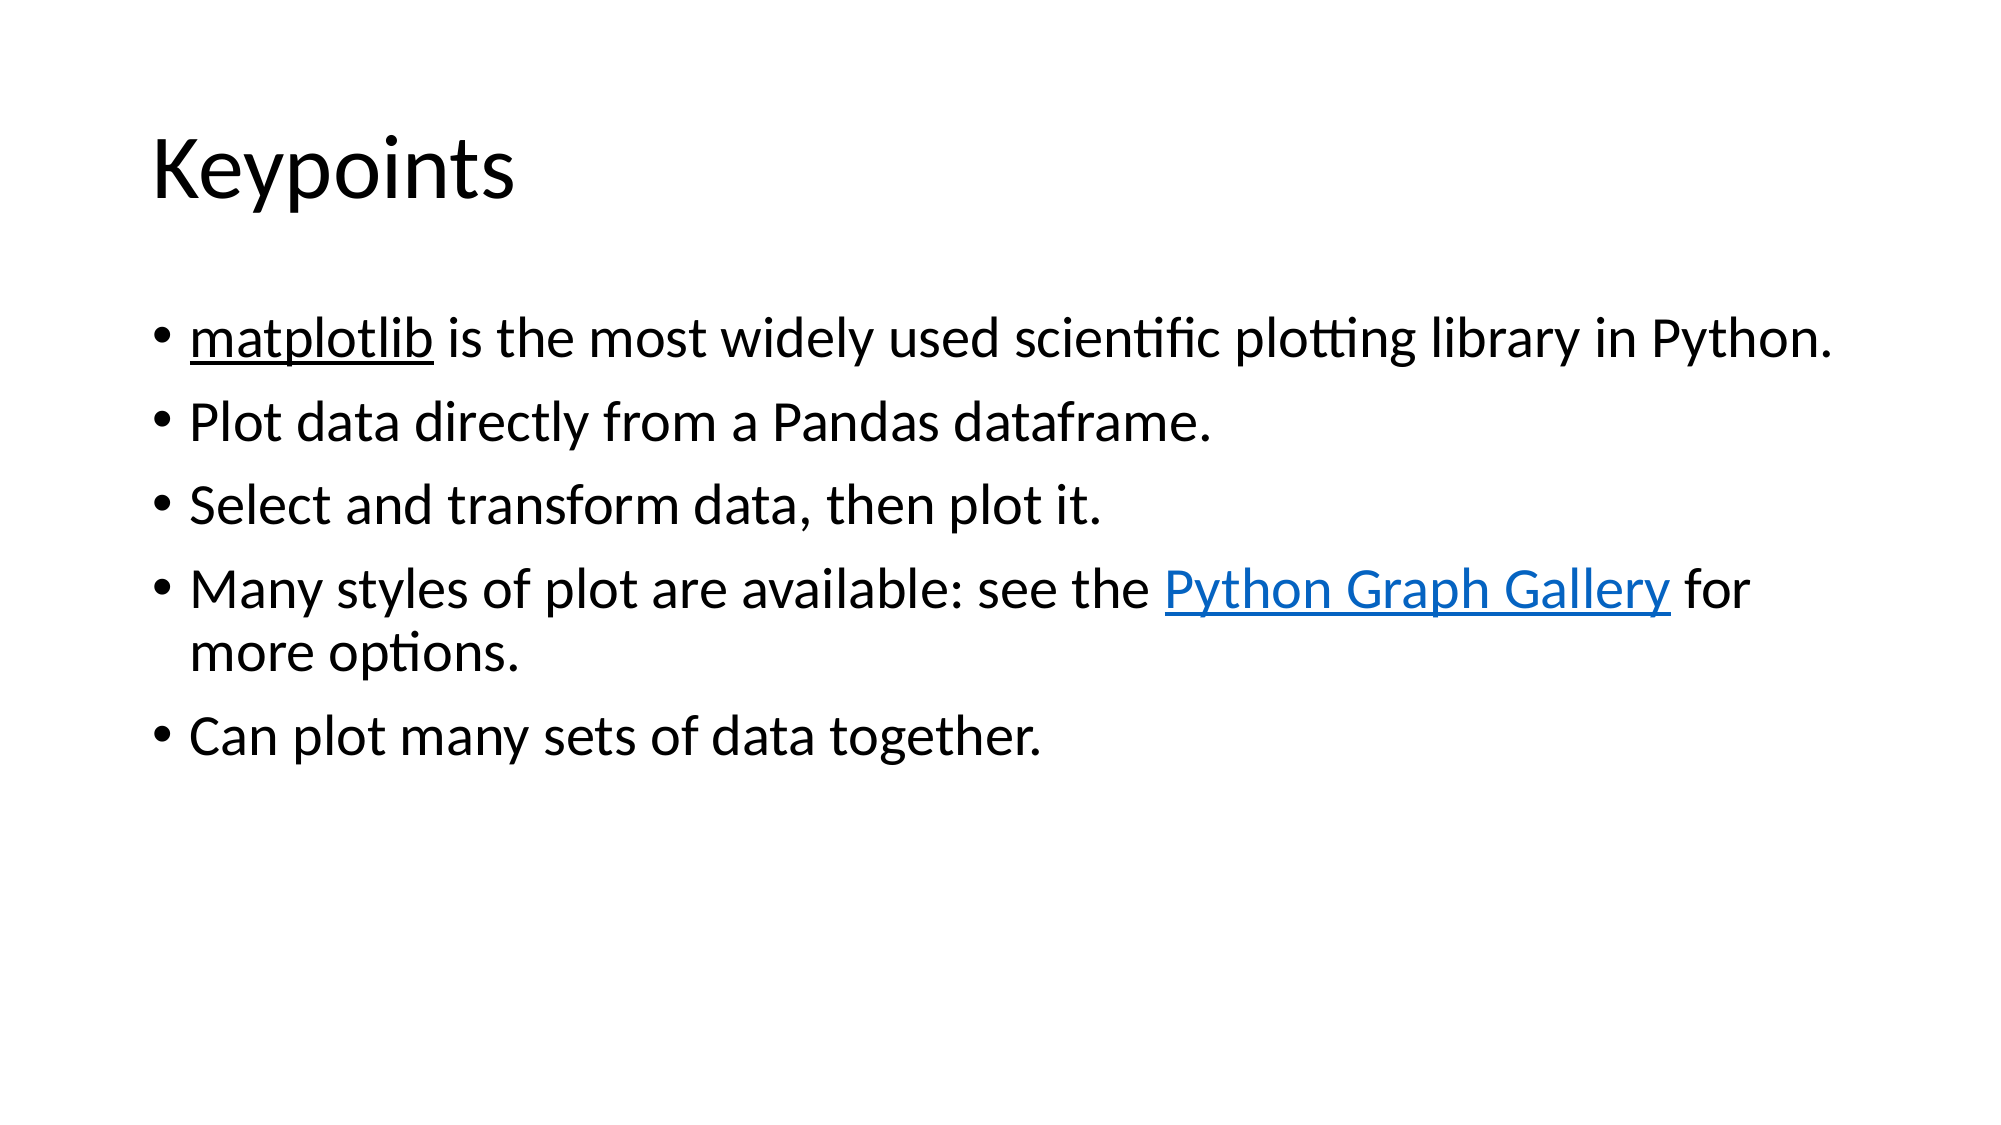

# Keypoints
matplotlib is the most widely used scientific plotting library in Python.
Plot data directly from a Pandas dataframe.
Select and transform data, then plot it.
Many styles of plot are available: see the Python Graph Gallery for more options.
Can plot many sets of data together.